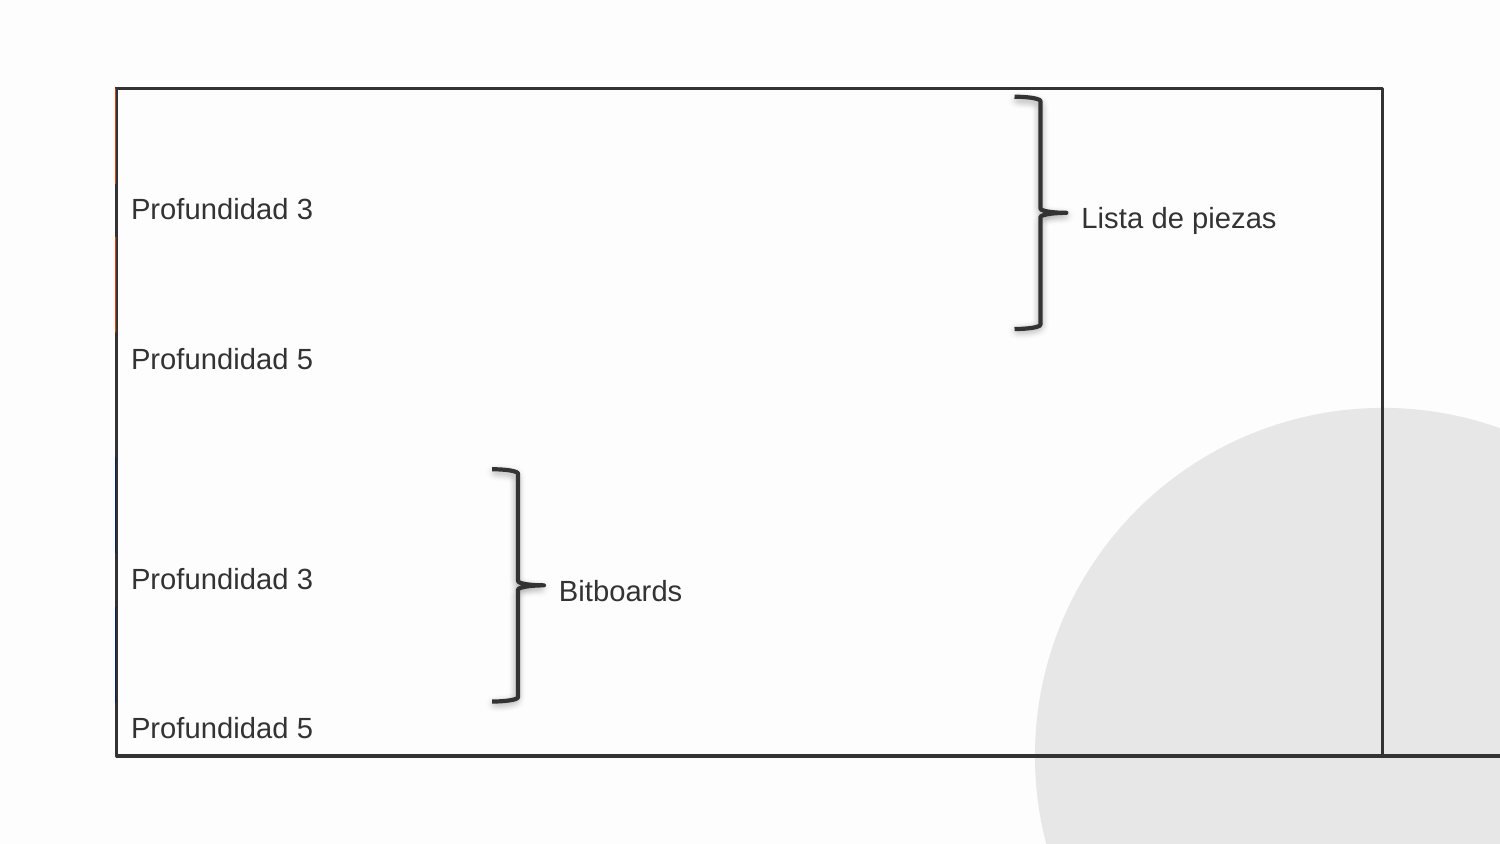

# 92ms

Profundidad 3
Lista de piezas
52884ms
Profundidad 5
3ms

Profundidad 3
Bitboards
1966ms
Profundidad 5